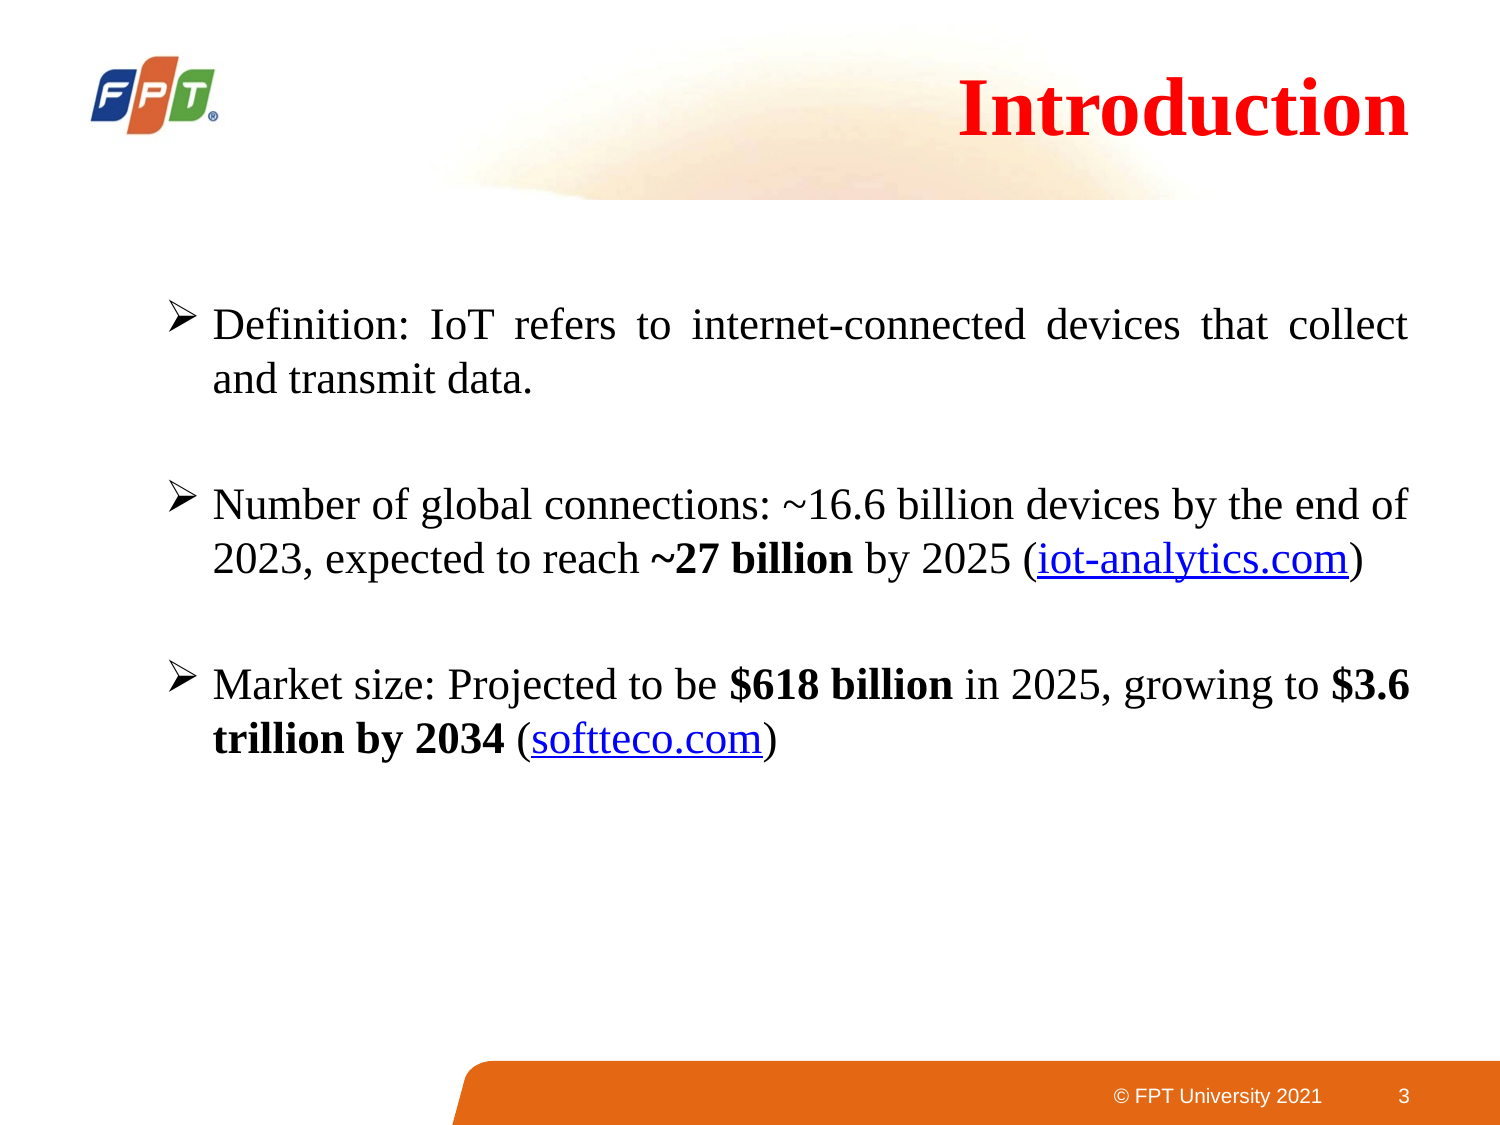

# Introduction
Definition: IoT refers to internet-connected devices that collect and transmit data.

Number of global connections: ~16.6 billion devices by the end of 2023, expected to reach ~27 billion by 2025 (iot-analytics.com)

Market size: Projected to be $618 billion in 2025, growing to $3.6 trillion by 2034 (softteco.com)